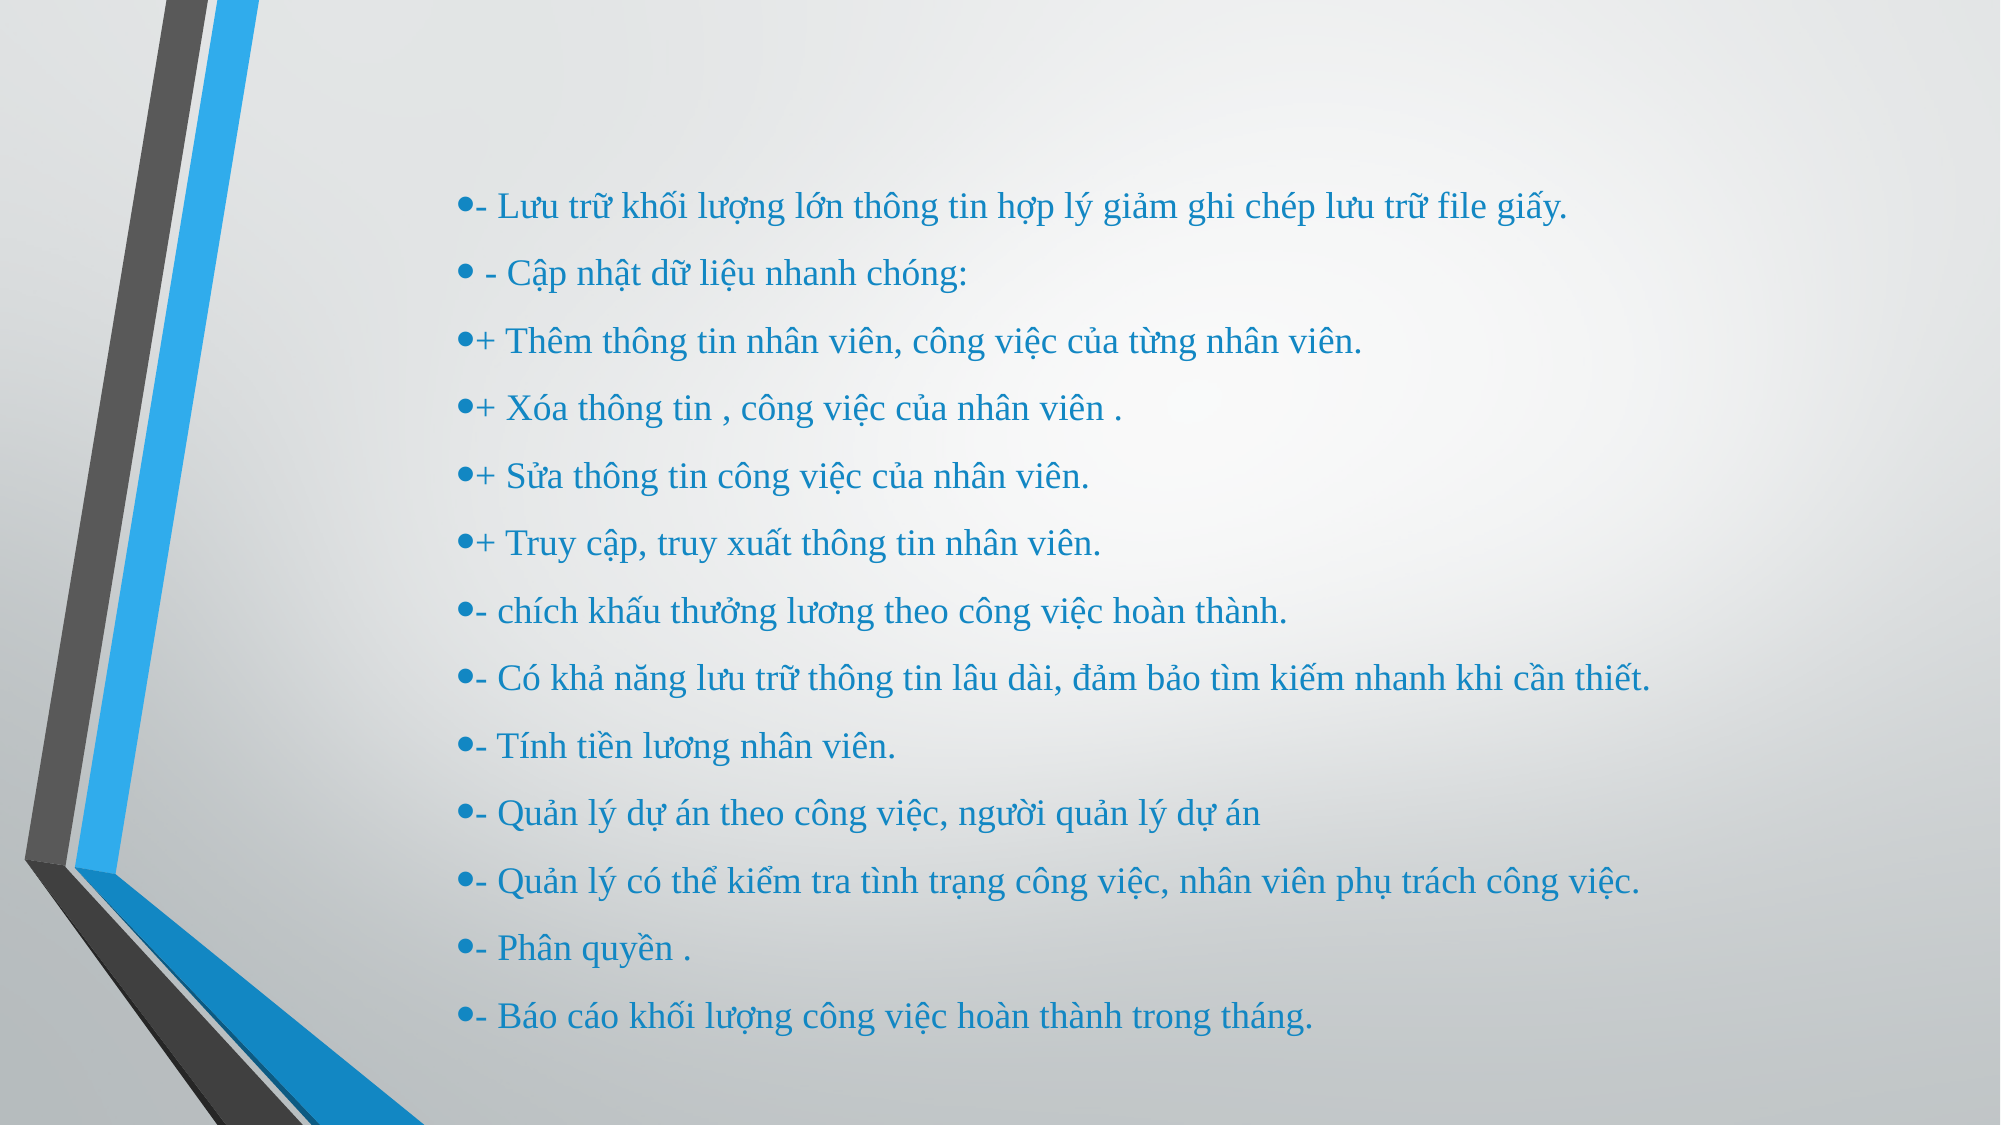

- Lưu trữ khối lượng lớn thông tin hợp lý giảm ghi chép lưu trữ file giấy.
 - Cập nhật dữ liệu nhanh chóng:
+ Thêm thông tin nhân viên, công việc của từng nhân viên.
+ Xóa thông tin , công việc của nhân viên .
+ Sửa thông tin công việc của nhân viên.
+ Truy cập, truy xuất thông tin nhân viên.
- chích khấu thưởng lương theo công việc hoàn thành.
- Có khả năng lưu trữ thông tin lâu dài, đảm bảo tìm kiếm nhanh khi cần thiết.
- Tính tiền lương nhân viên.
- Quản lý dự án theo công việc, người quản lý dự án
- Quản lý có thể kiểm tra tình trạng công việc, nhân viên phụ trách công việc.
- Phân quyền .
- Báo cáo khối lượng công việc hoàn thành trong tháng.